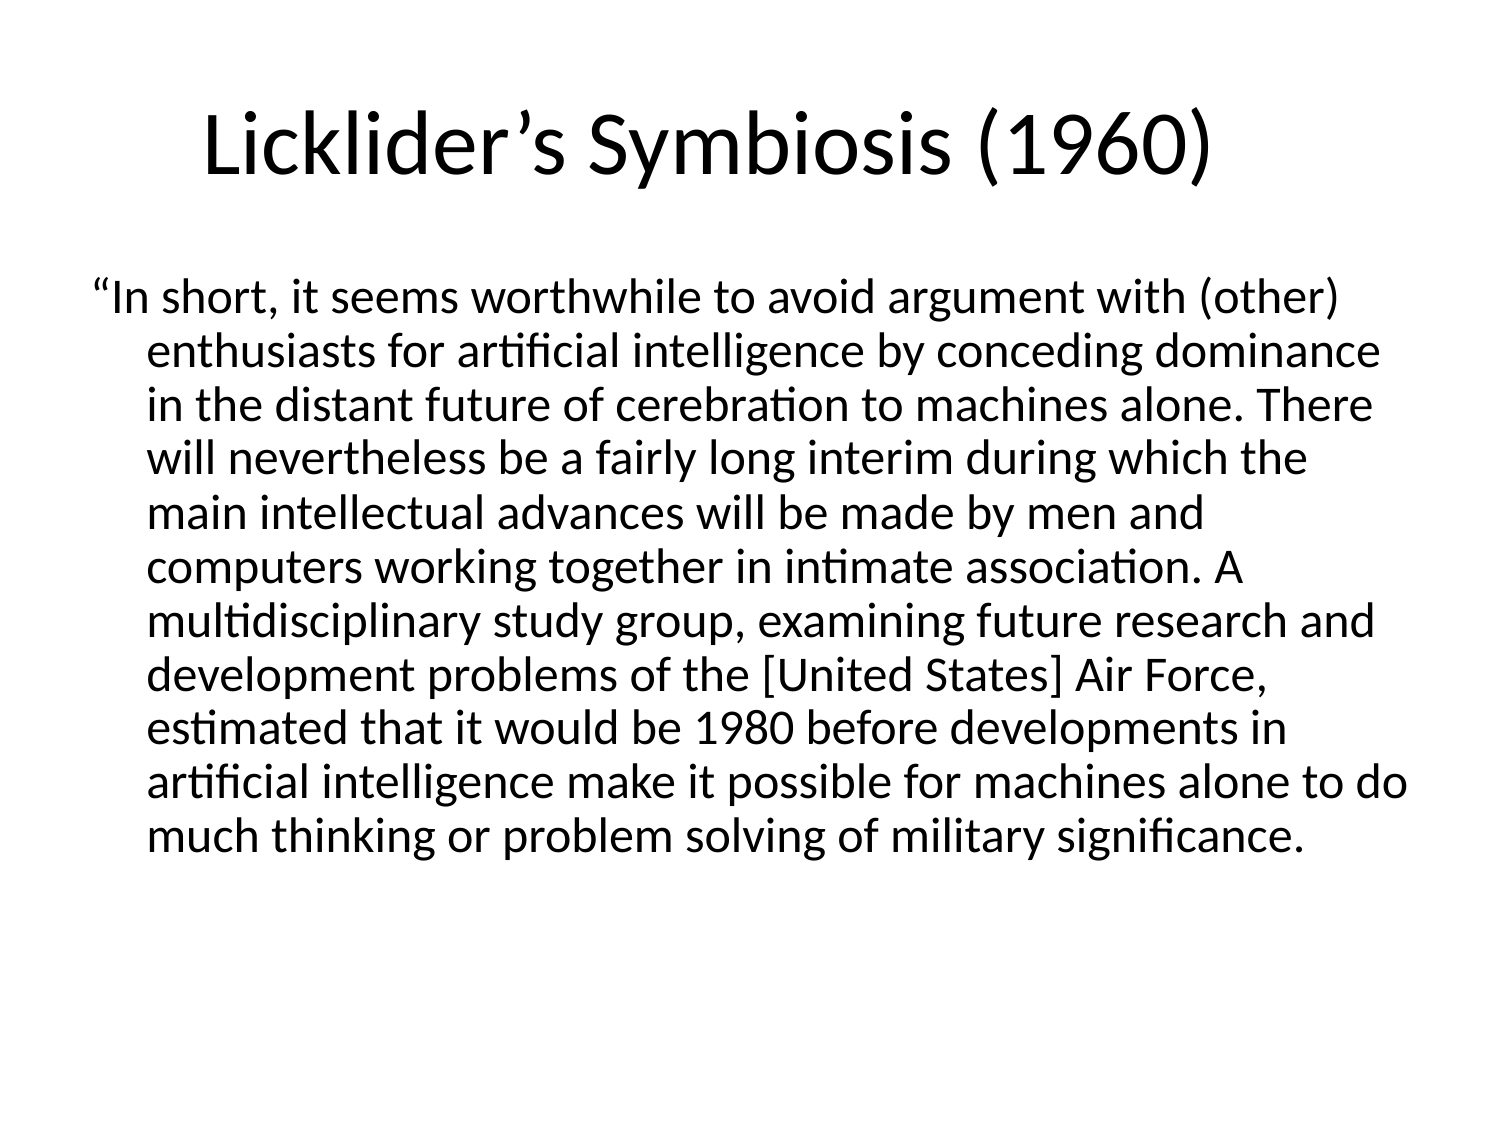

# Licklider’s Symbiosis (1960)
“In short, it seems worthwhile to avoid argument with (other) enthusiasts for artificial intelligence by conceding dominance in the distant future of cerebration to machines alone. There will nevertheless be a fairly long interim during which the main intellectual advances will be made by men and computers working together in intimate association. A multidisciplinary study group, examining future research and development problems of the [United States] Air Force, estimated that it would be 1980 before developments in artiﬁcial intelligence make it possible for machines alone to do much thinking or problem solving of military signiﬁcance.